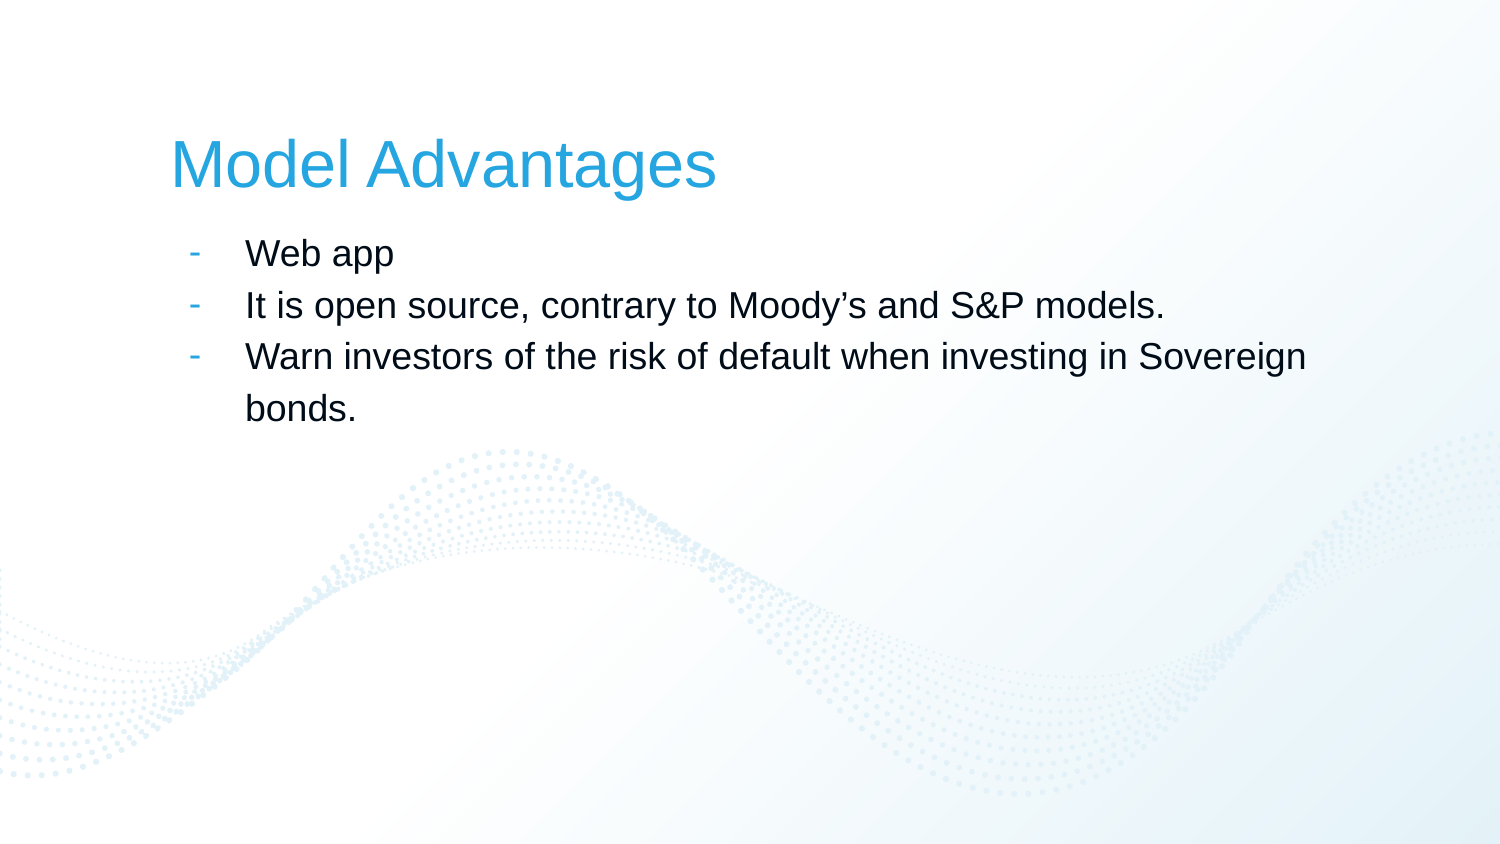

# Model Advantages
Web app
It is open source, contrary to Moody’s and S&P models.
Warn investors of the risk of default when investing in Sovereign bonds.